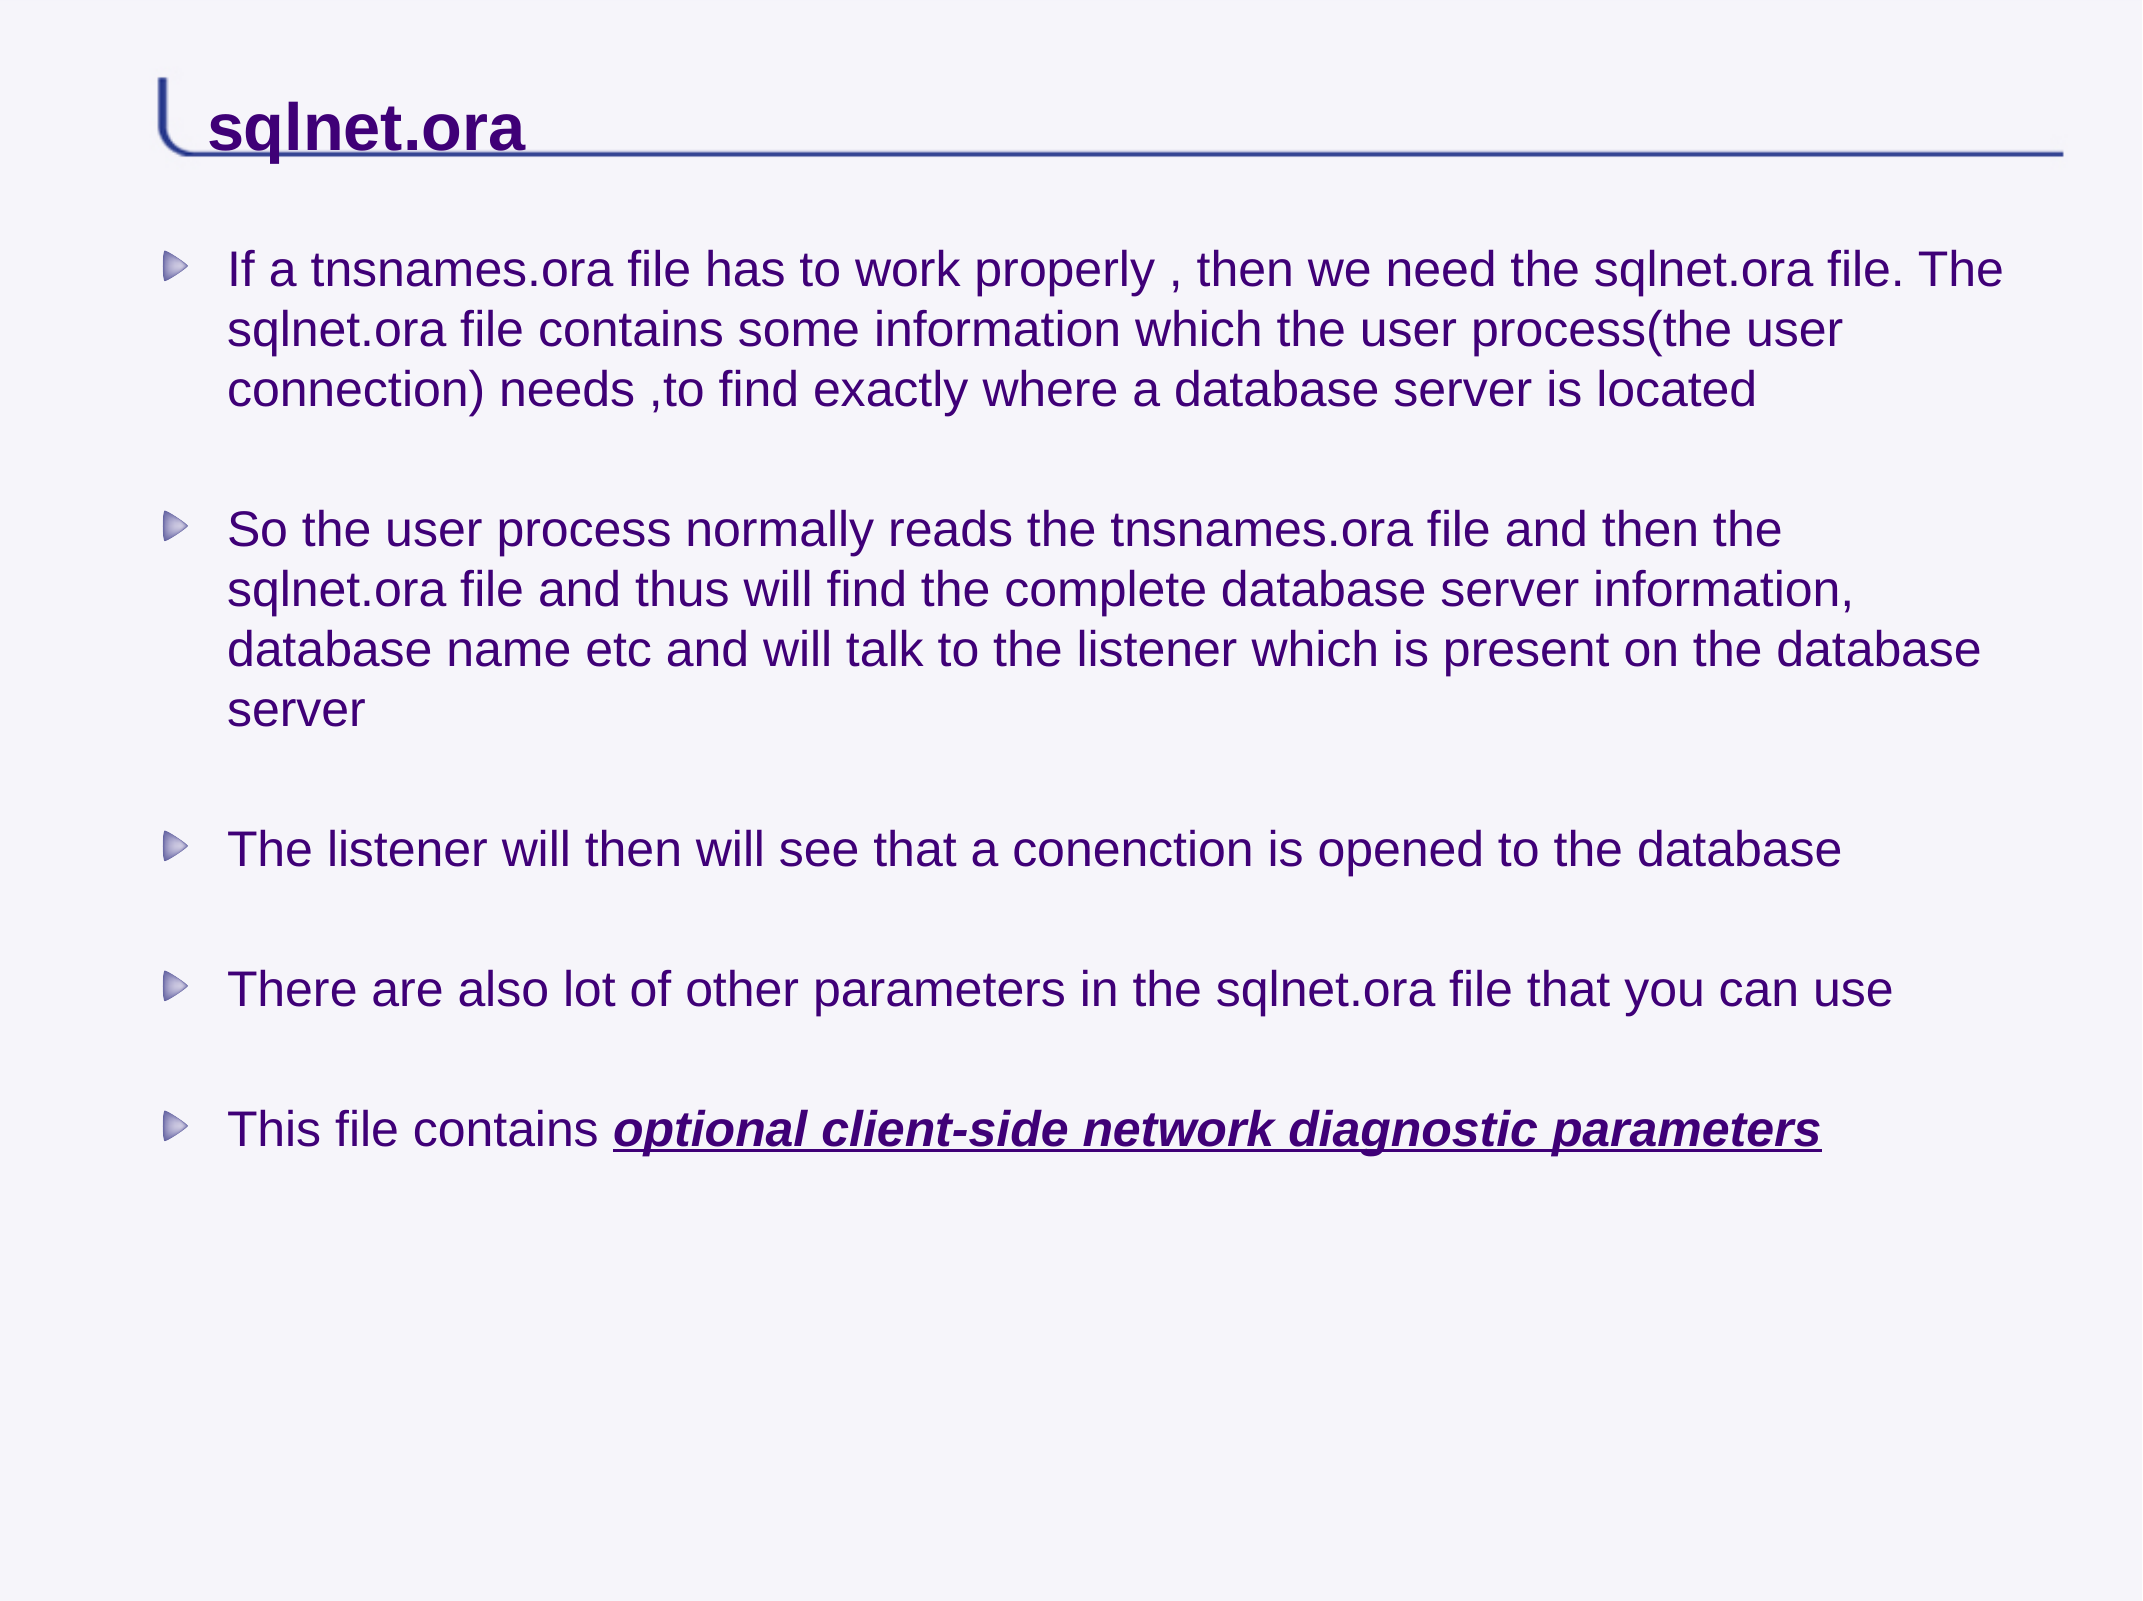

# sqlnet.ora
If a tnsnames.ora file has to work properly , then we need the sqlnet.ora file. The sqlnet.ora file contains some information which the user process(the user connection) needs ,to find exactly where a database server is located

So the user process normally reads the tnsnames.ora file and then the
sqlnet.ora file and thus will find the complete database server information, database name etc and will talk to the listener which is present on the database server

The listener will then will see that a conenction is opened to the database

There are also lot of other parameters in the sqlnet.ora file that you can use

This file contains optional client-side network diagnostic parameters